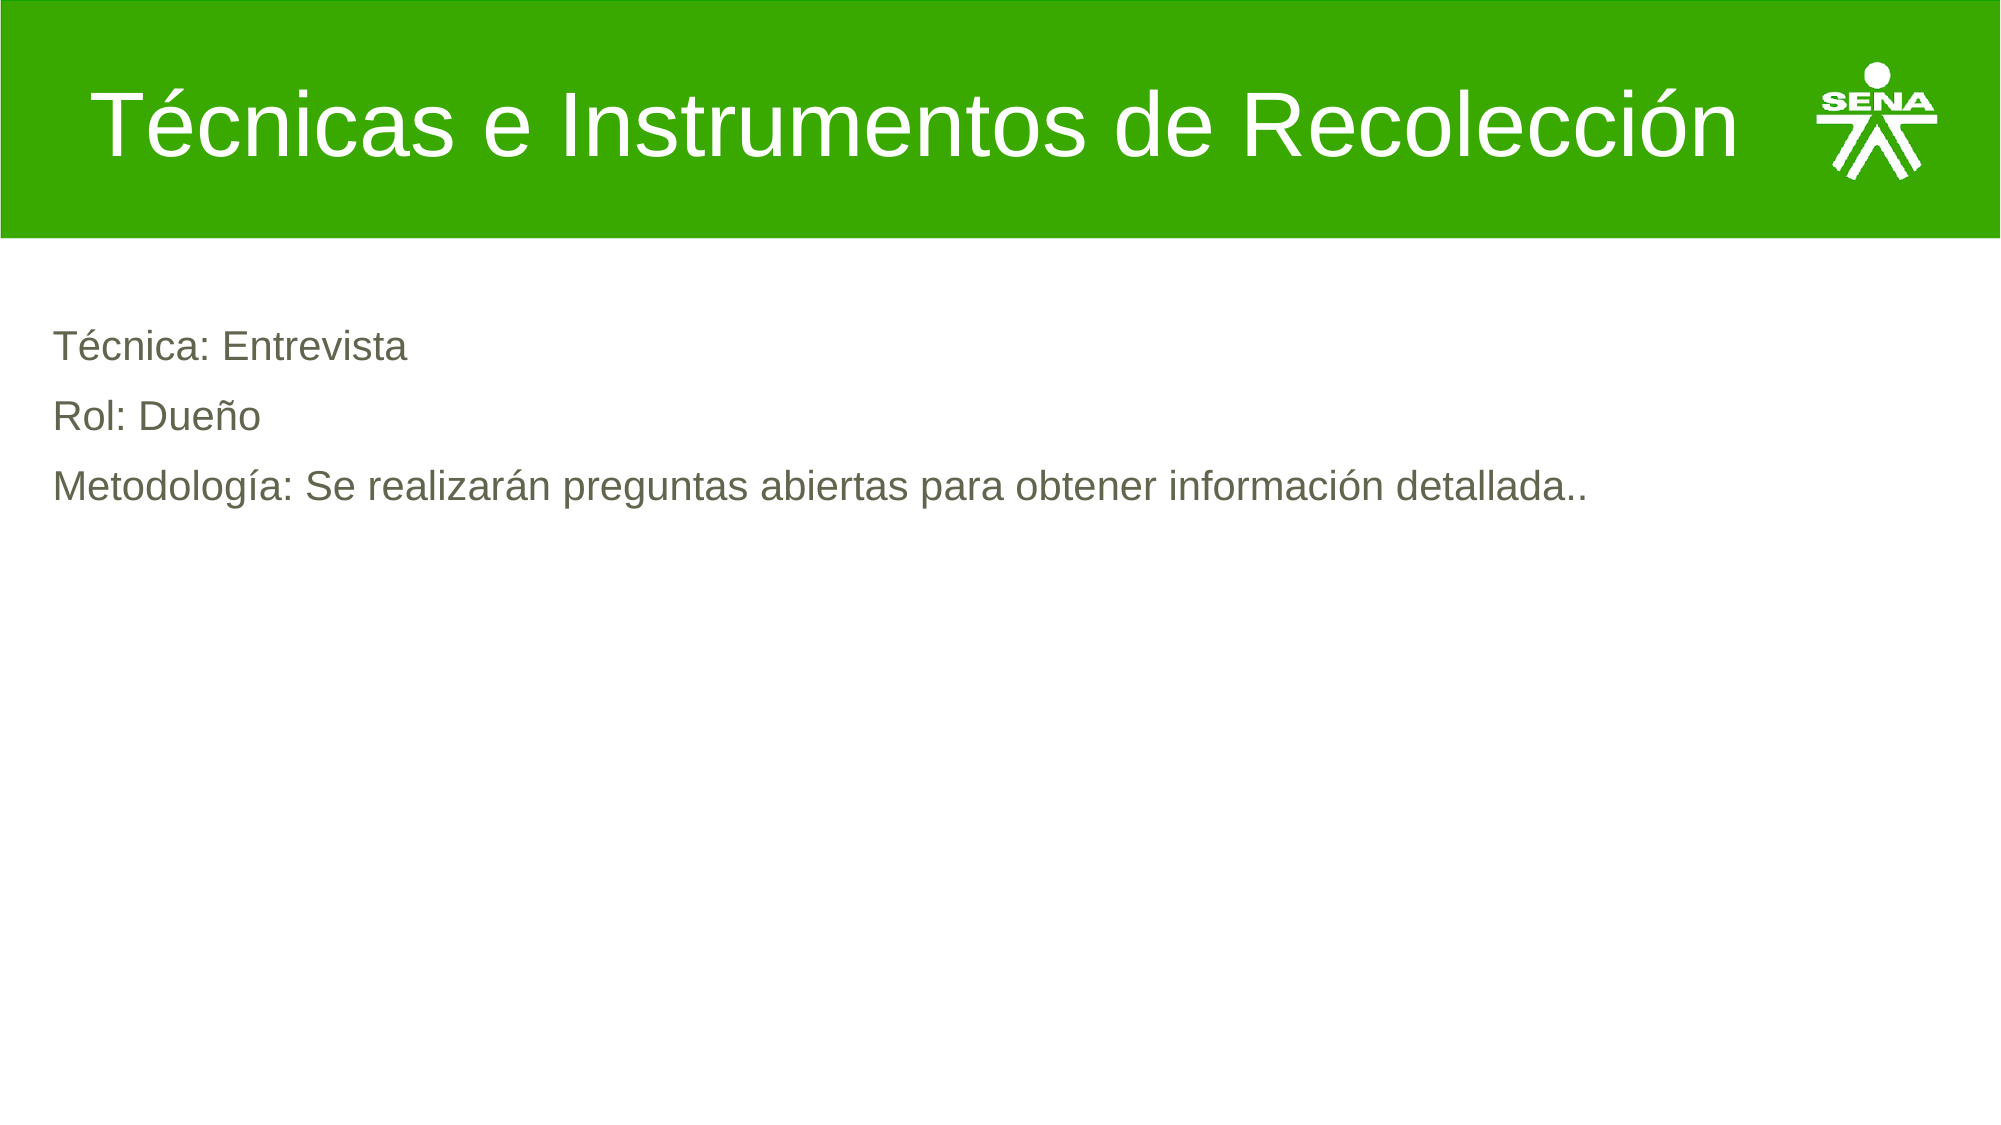

# Técnicas e Instrumentos de Recolección
Técnica: Entrevista
Rol: Dueño
Metodología: Se realizarán preguntas abiertas para obtener información detallada..